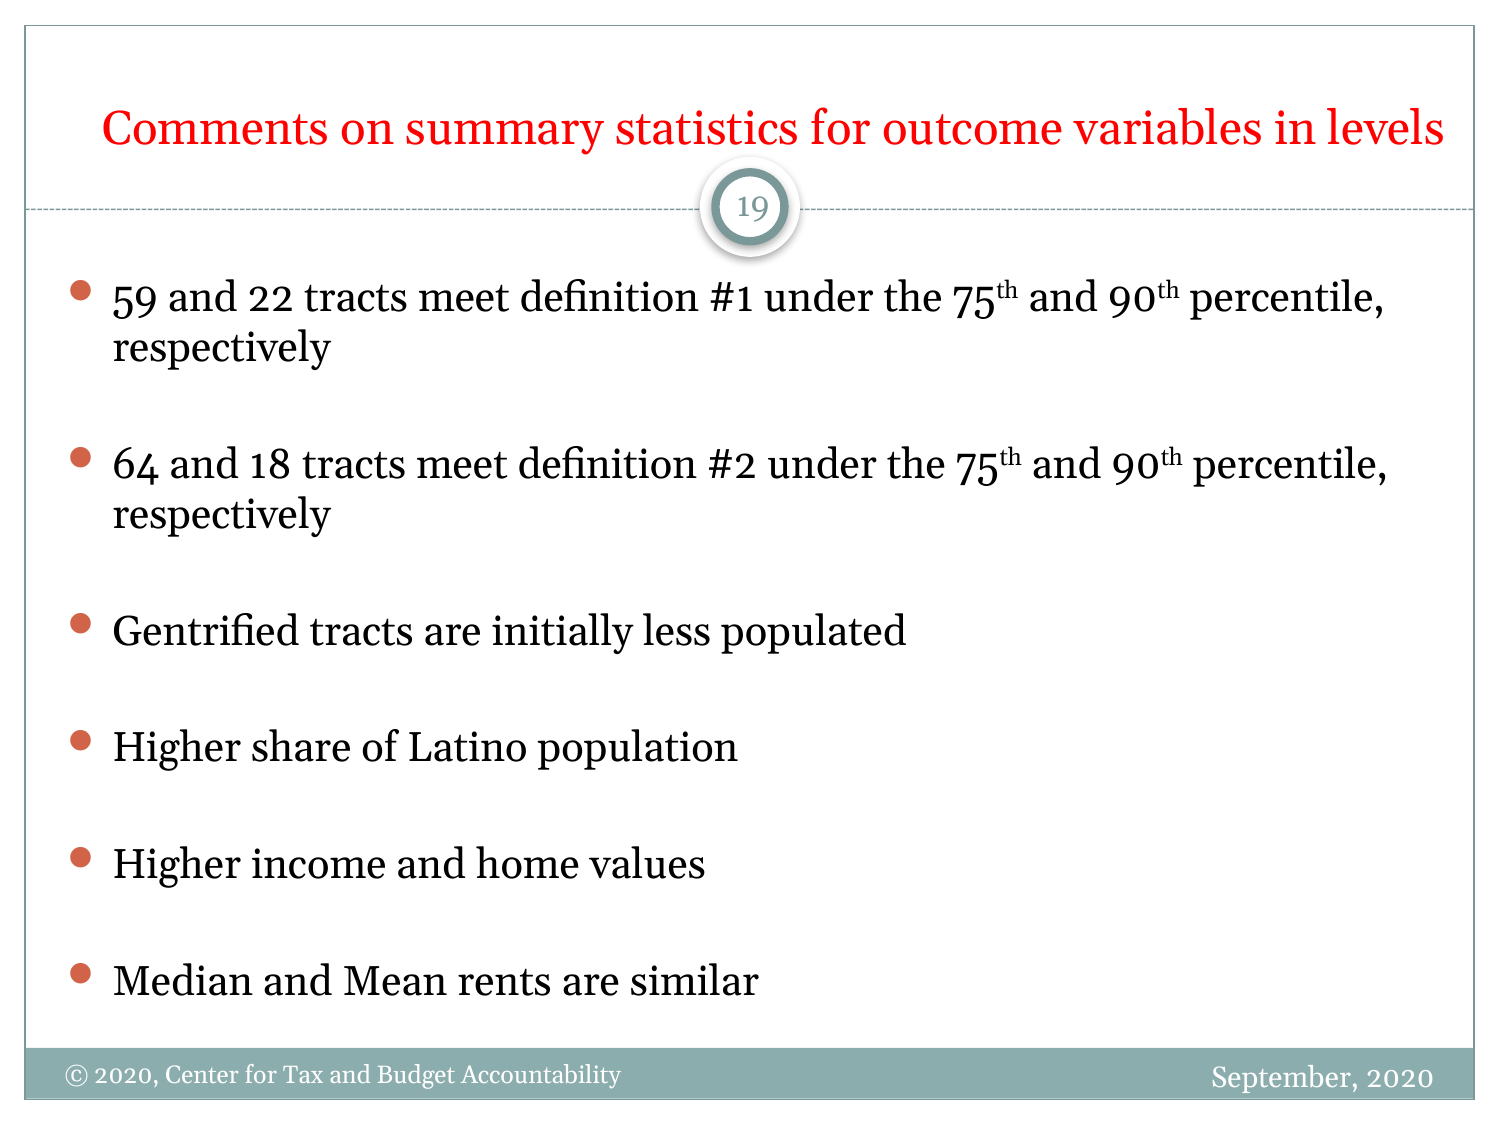

Comments on summary statistics for outcome variables in levels
19
59 and 22 tracts meet definition #1 under the 75th and 90th percentile, respectively

64 and 18 tracts meet definition #2 under the 75th and 90th percentile, respectively

Gentrified tracts are initially less populated

Higher share of Latino population

Higher income and home values

Median and Mean rents are similar
September, 2020
© 2020, Center for Tax and Budget Accountability